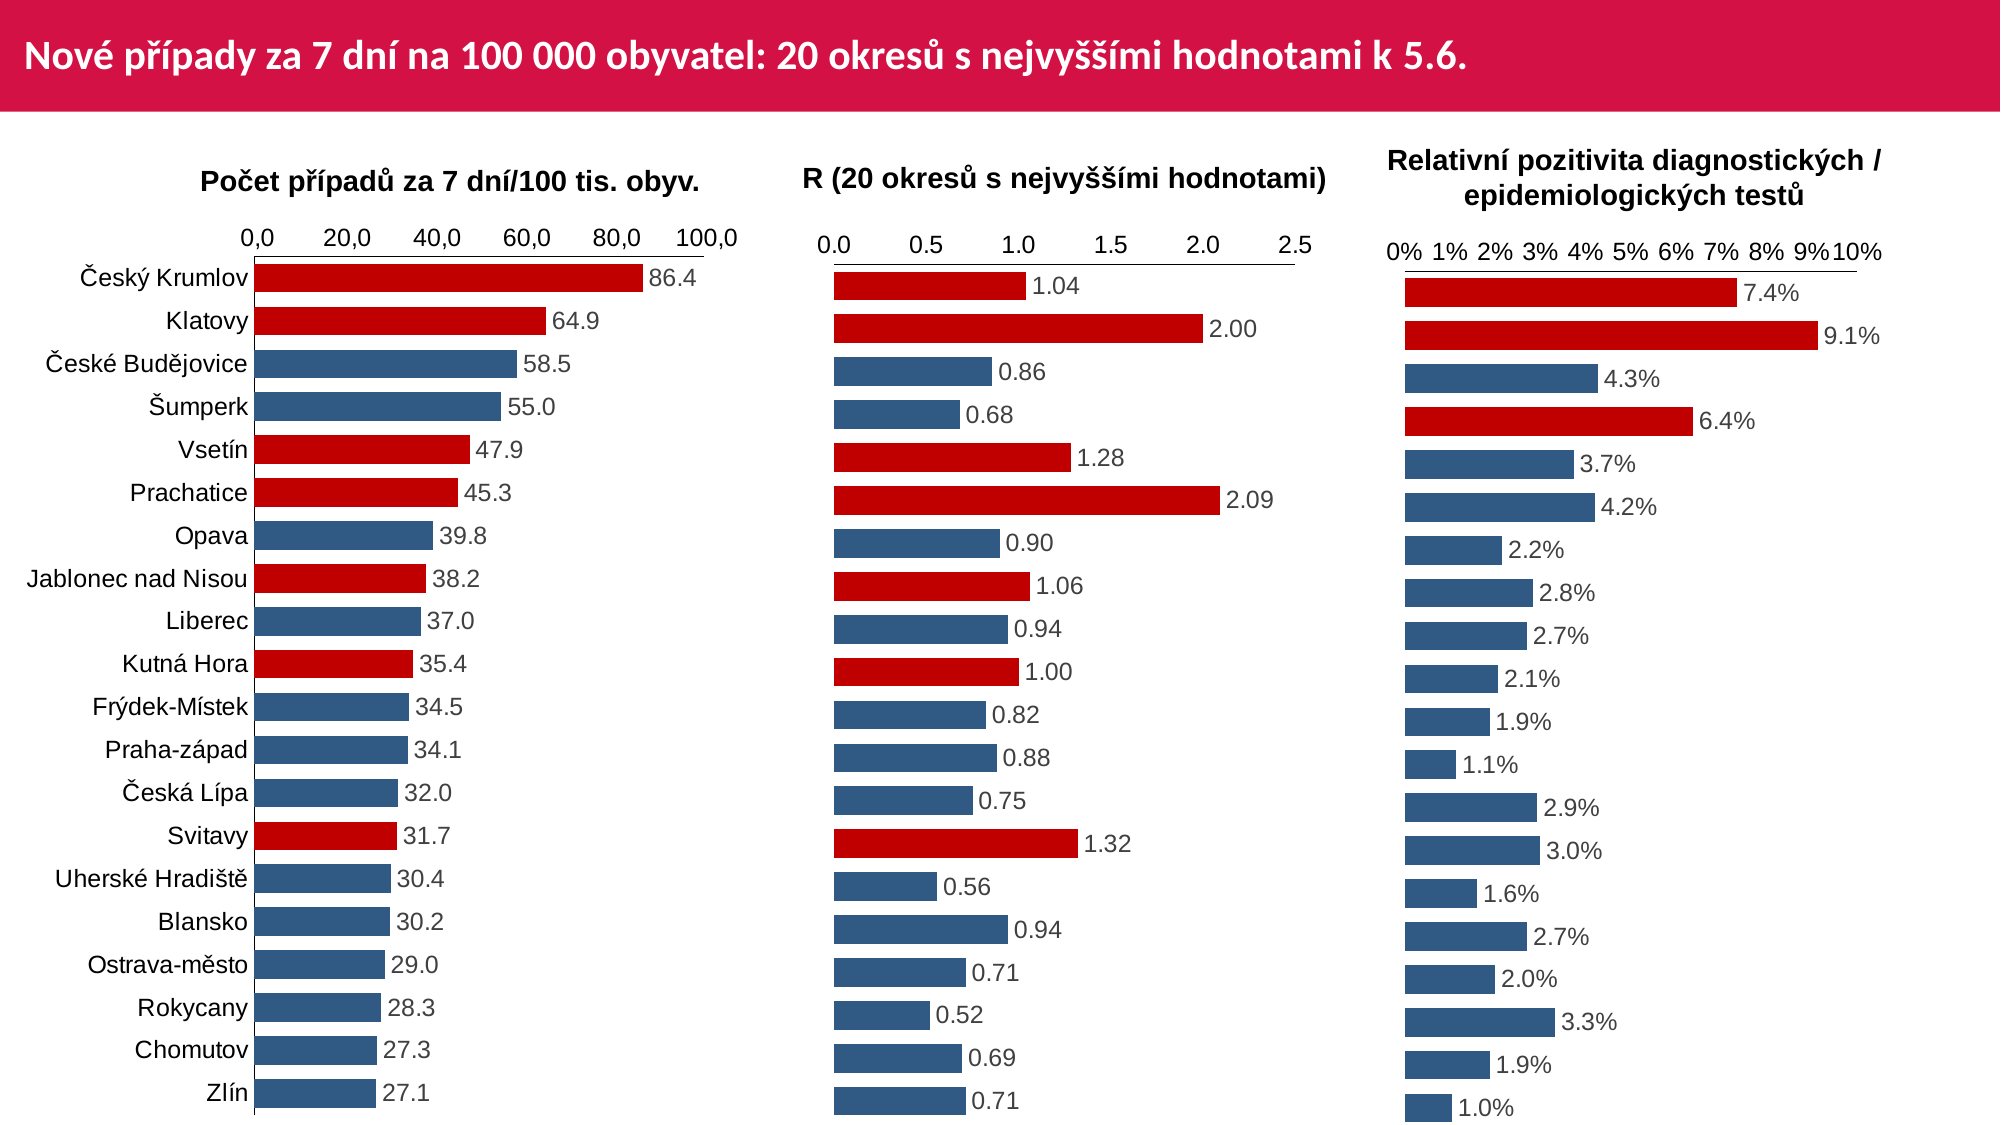

# Nové případy za 7 dní na 100 000 obyvatel: 20 okresů s nejvyššími hodnotami k 5.6.
Relativní pozitivita diagnostických / epidemiologických testů
R (20 okresů s nejvyššími hodnotami)
Počet případů za 7 dní/100 tis. obyv.

### Chart

| Category | Nové případy za 7 dní na 100 000 obyvatel |
|---|---|
| Český Krumlov | 86.431833007175 |
| Klatovy | 64.925277961346 |
| České Budějovice | 58.493809828994 |
| Šumperk | 55.015129160519 |
| Vsetín | 47.92242205559 |
| Prachatice | 45.294314578861 |
| Opava | 39.82318505834 |
| Jablonec nad Nisou | 38.237575519211 |
| Liberec | 37.044424814065 |
| Kutná Hora | 35.381994496134 |
| Frýdek-Místek | 34.484847637554 |
| Praha-západ | 34.146501625242 |
| Česká Lípa | 32.039457076836 |
| Svitavy | 31.730769230769 |
| Uherské Hradiště | 30.360799265692 |
| Blansko | 30.246370435547 |
| Ostrava-město | 28.992632089801 |
| Rokycany | 28.289114752773 |
| Chomutov | 27.28731942215 |
| Zlín | 27.116240020441 |

### Chart

| Category | R (zjednodušený výpočet) - 7 denní úseky |
|---|---|
| Cheb | 1.039215686274 |
| Nymburk | 2.0 |
| Rokycany | 0.858208955223 |
| Náchod | 0.680412371134 |
| Břeclav | 1.283018867924 |
| Česká Lípa | 2.090909090909 |
| Prostějov | 0.897435897435 |
| Benešov | 1.060606060606 |
| Plzeň-město | 0.942028985507 |
| Hradec Králové | 1.0 |
| Přerov | 0.822222222222 |
| Šumperk | 0.881355932203 |
| Rychnov nad Kněžnou | 0.75 |
| Kladno | 1.32 |
| Vyškov | 0.558441558441 |
| Bruntál | 0.942857142857 |
| Brno-venkov | 0.713178294573 |
| Klatovy | 0.518518518518 |
| Jindřichův Hradec | 0.69387755102 |
| Uherské Hradiště | 0.712328767123 |

### Chart

| Category | Relativní pozitivita testů s diagnostickou/epidemiologickou indikací za 7 dní |
|---|---|
| Cheb | 0.07351077313 |
| Nymburk | 0.091324200913 |
| Rokycany | 0.042714570858 |
| Náchod | 0.063758389261 |
| Břeclav | 0.037376048817 |
| Česká Lípa | 0.04207920792 |
| Prostějov | 0.021578947368 |
| Benešov | 0.02841781874 |
| Plzeň-město | 0.027066215563 |
| Hradec Králové | 0.020735155513 |
| Přerov | 0.018781493357 |
| Šumperk | 0.011403508771 |
| Rychnov nad Kněžnou | 0.029366306027 |
| Kladno | 0.02994011976 |
| Vyškov | 0.016083737554 |
| Bruntál | 0.027115858668 |
| Brno-venkov | 0.020044543429 |
| Klatovy | 0.033254156769 |
| Jindřichův Hradec | 0.018805309734 |
| Uherské Hradiště | 0.010471204188 |